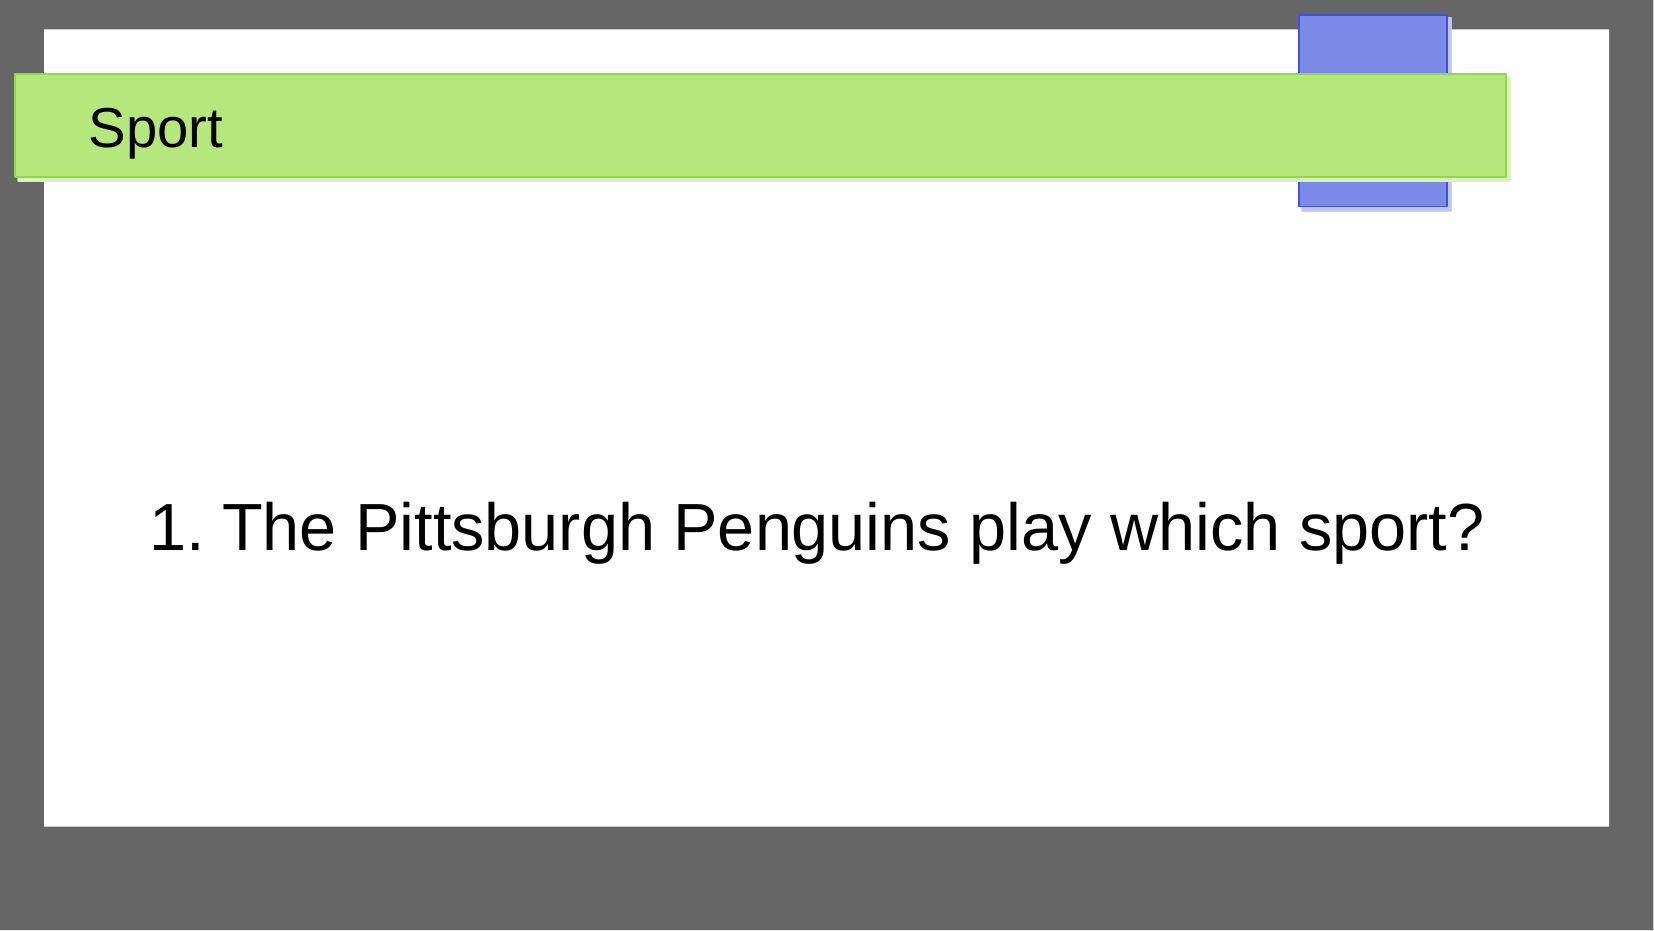

Sport
1. The Pittsburgh Penguins play which sport?